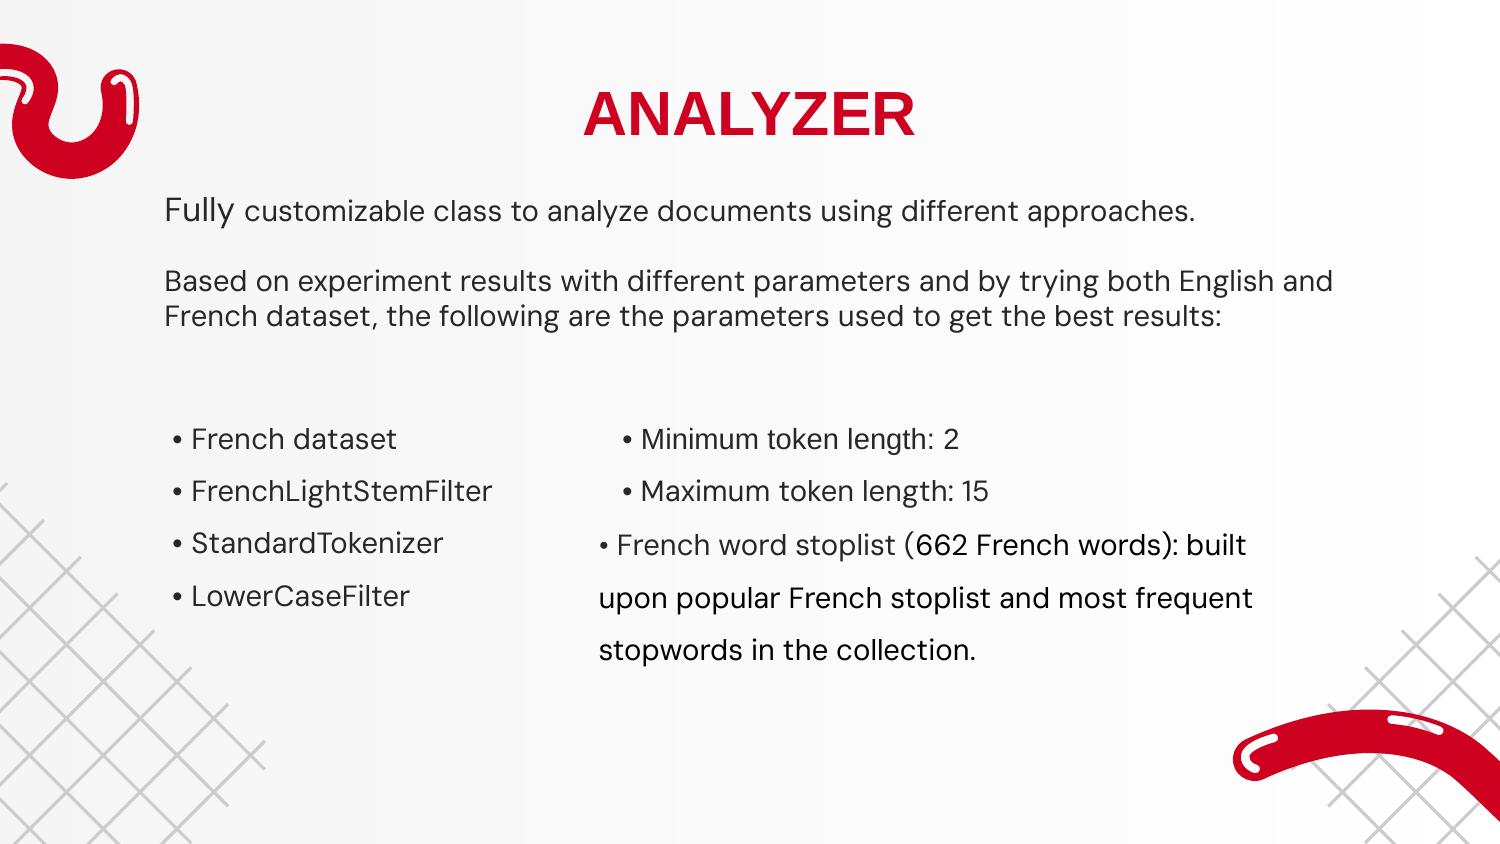

# ANALYZER
Fully customizable class to analyze documents using different approaches.

Based on experiment results with different parameters and by trying both English and French dataset, the following are the parameters used to get the best results:

 • French dataset		 • Minimum token length: 2
 • FrenchLightStemFilter	 • Maximum token length: 15
 • StandardTokenizer
 • LowerCaseFilter

• French word stoplist (662 French words): built upon popular French stoplist and most frequent stopwords in the collection.